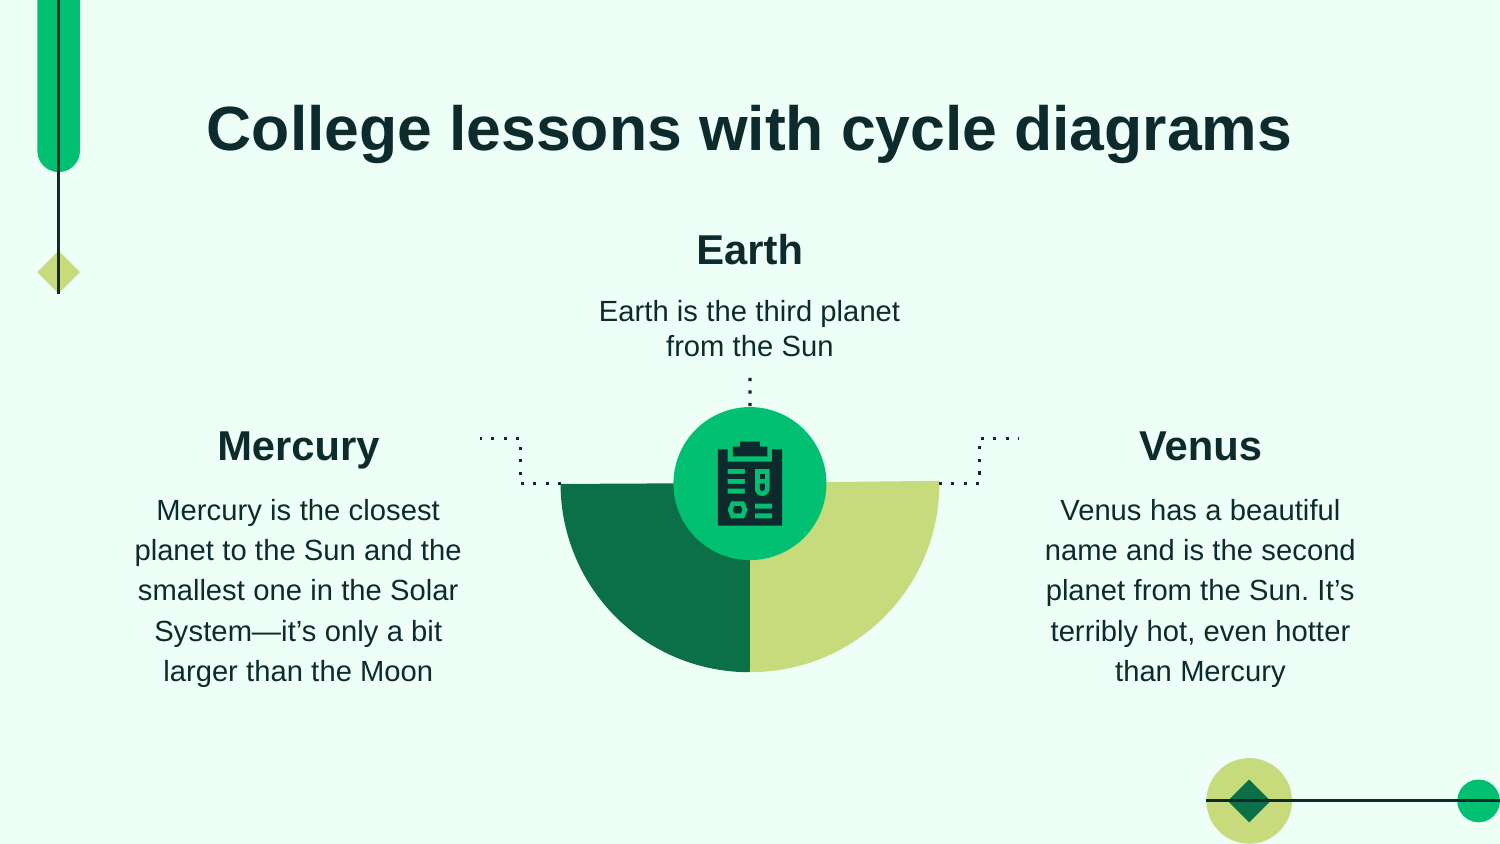

# College lessons with cycle diagrams
Earth
Earth is the third planet from the Sun

Mercury
Venus

Mercury is the closest planet to the Sun and the smallest one in the Solar System—it’s only a bit larger than the Moon
Venus has a beautiful name and is the second planet from the Sun. It’s terribly hot, even hotter than Mercury